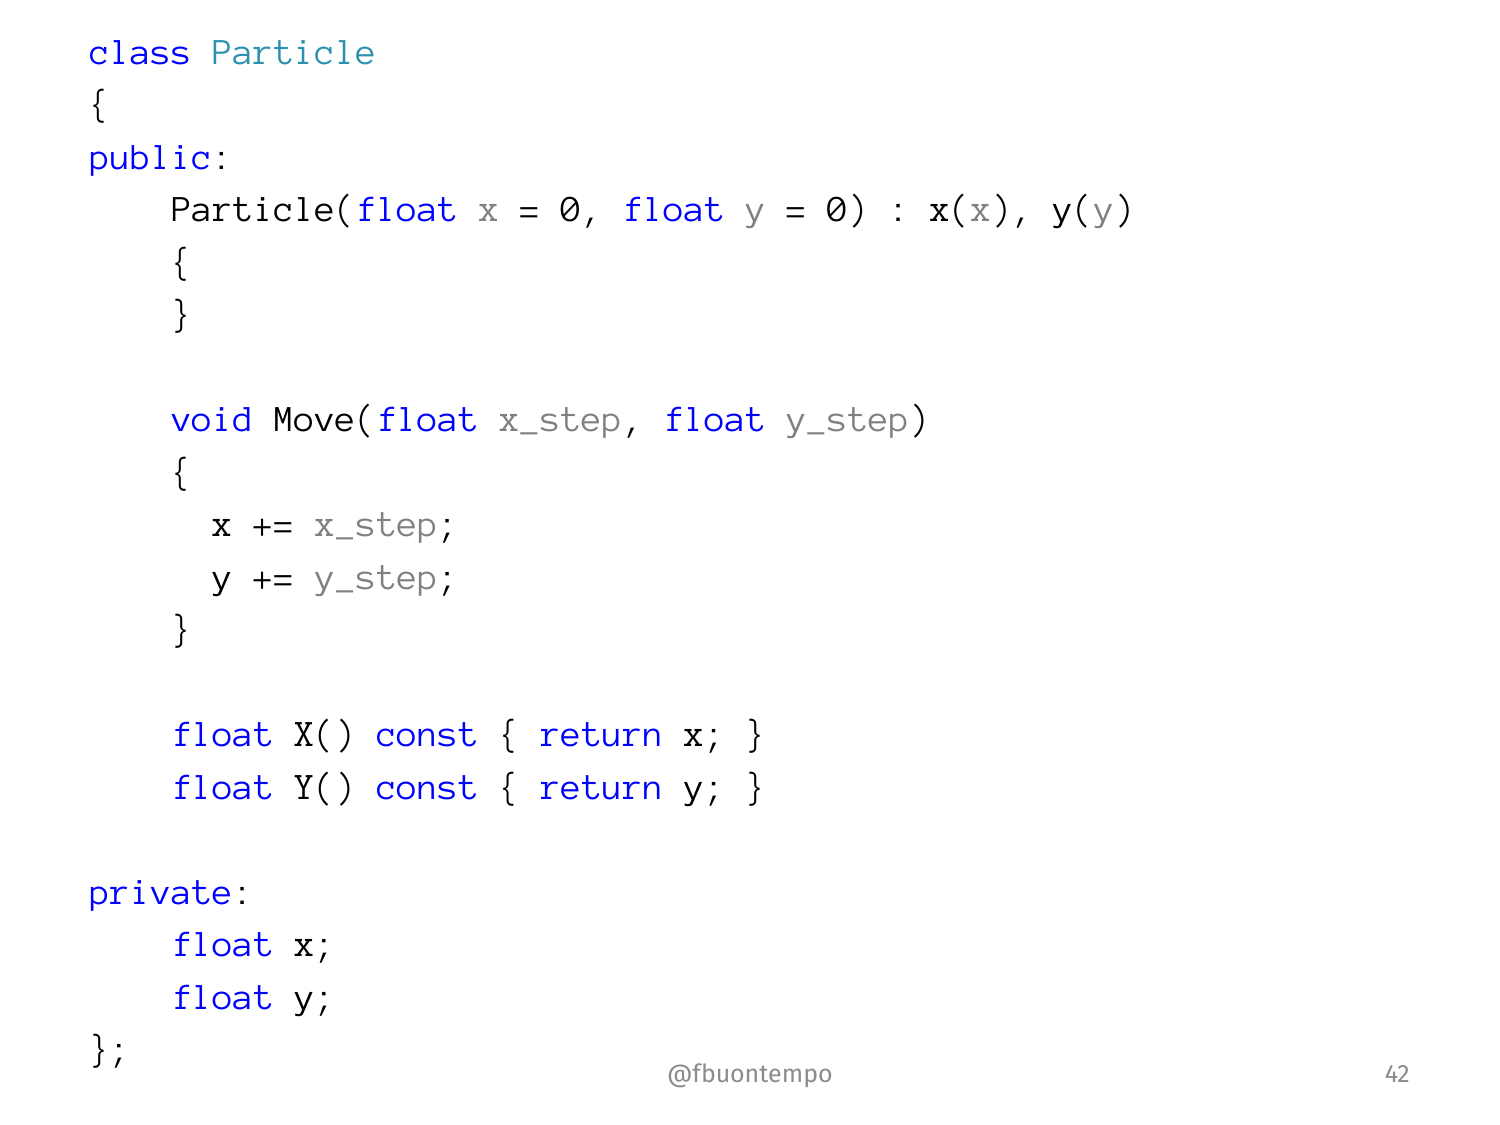

class Particle
{
public:
    Particle(float x = 0, float y = 0) : x(x), y(y)
    {
    }

    void Move(float x_step, float y_step)
    {
      x += x_step;
      y += y_step;
    }

    float X() const { return x; }
    float Y() const { return y; }

private:
    float x;
    float y;
};
@fbuontempo
42